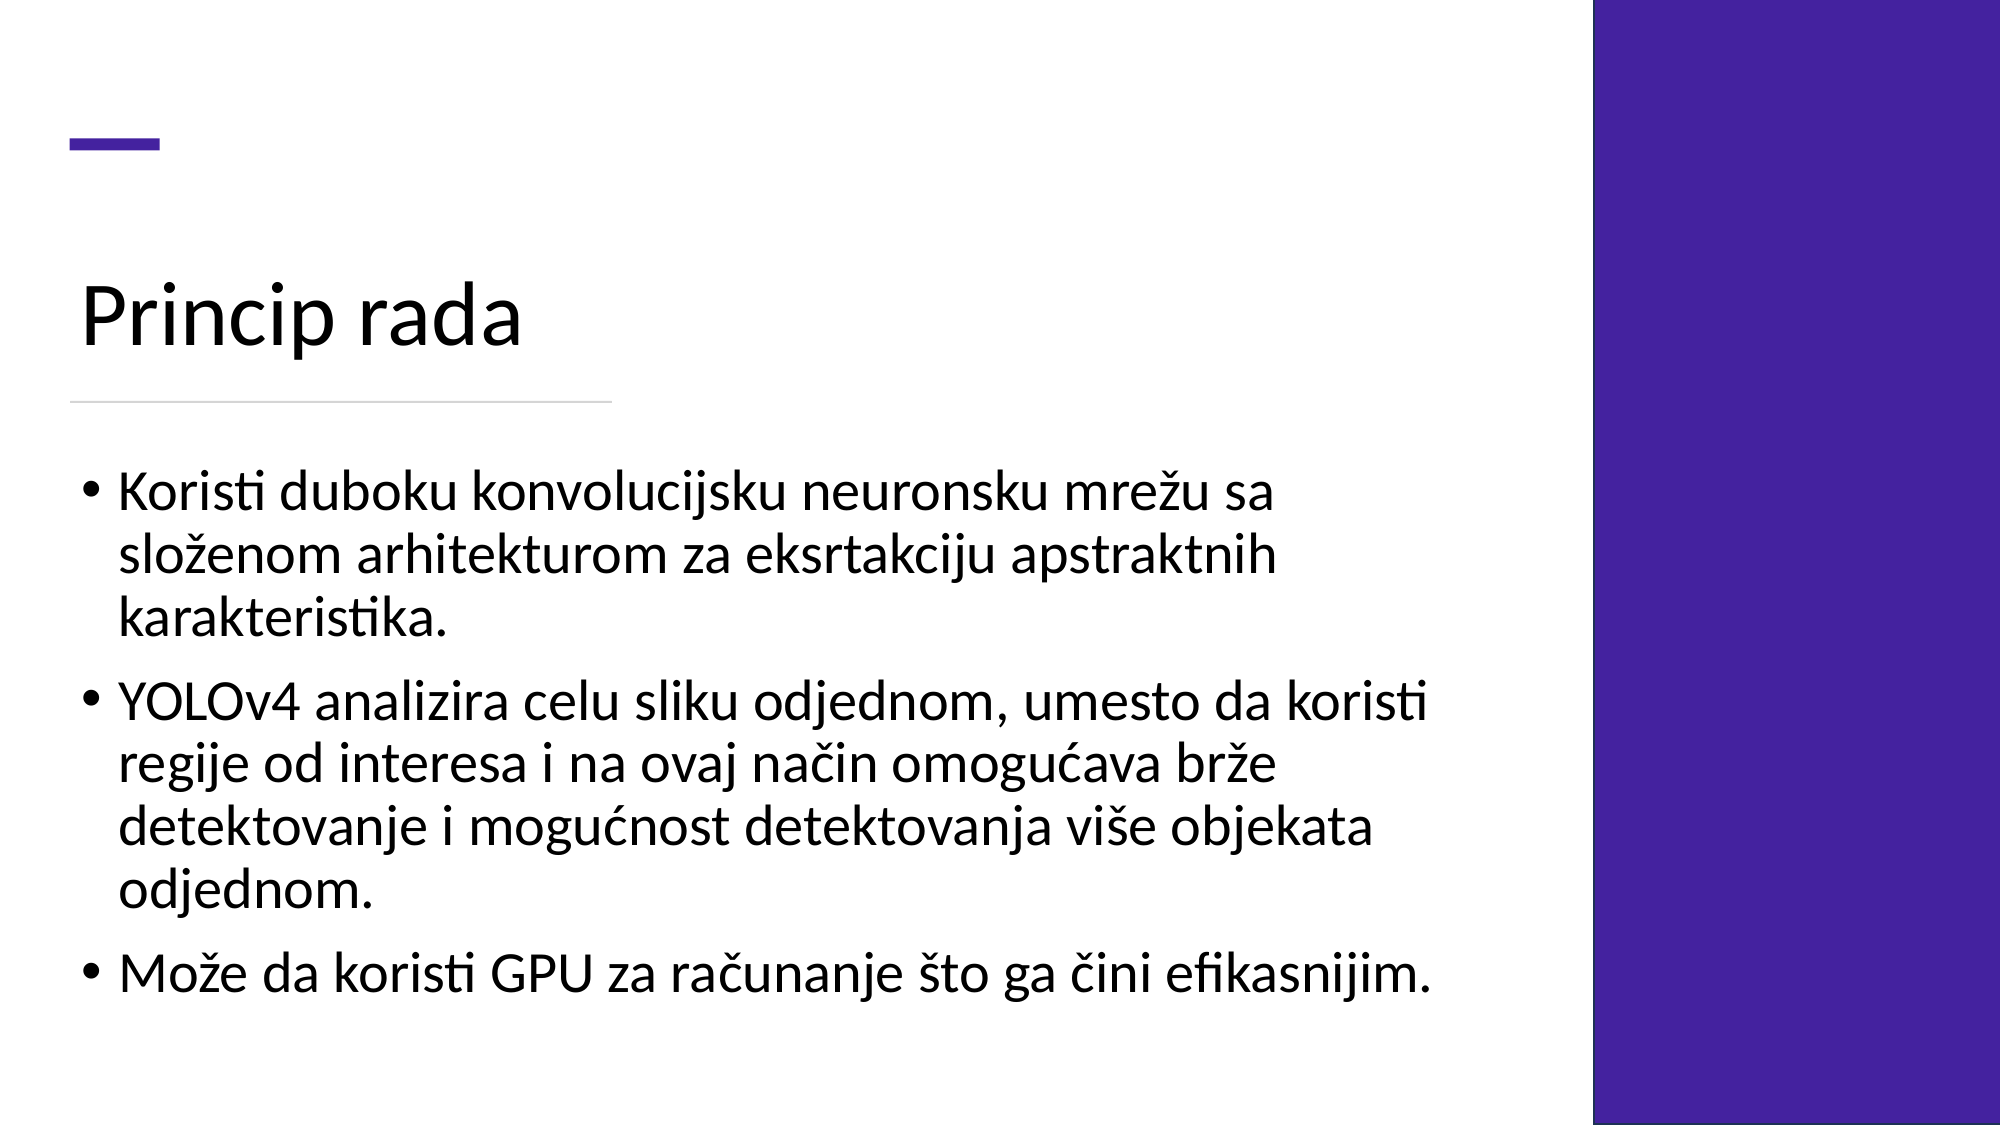

# Princip rada

Koristi duboku konvolucijsku neuronsku mrežu sa složenom arhitekturom za eksrtakciju apstraktnih karakteristika.
YOLOv4 analizira celu sliku odjednom, umesto da koristi regije od interesa i na ovaj način omogućava brže detektovanje i mogućnost detektovanja više objekata odjednom.
Može da koristi GPU za računanje što ga čini efikasnijim.